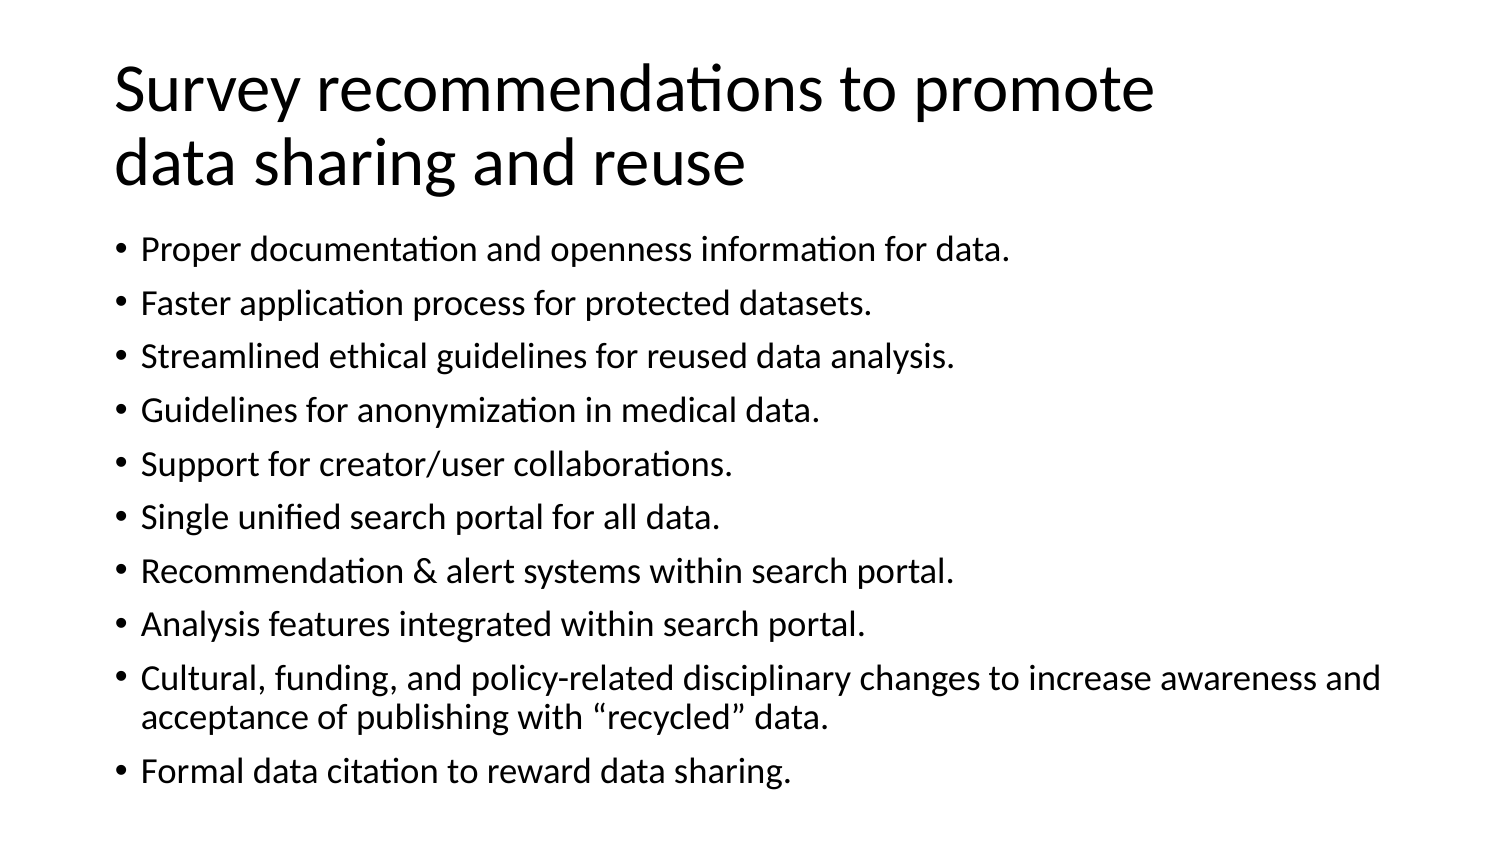

# Survey recommendations to promote data sharing and reuse
Proper documentation and openness information for data.
Faster application process for protected datasets.
Streamlined ethical guidelines for reused data analysis.
Guidelines for anonymization in medical data.
Support for creator/user collaborations.
Single unified search portal for all data.
Recommendation & alert systems within search portal.
Analysis features integrated within search portal.
Cultural, funding, and policy-related disciplinary changes to increase awareness and acceptance of publishing with “recycled” data.
Formal data citation to reward data sharing.